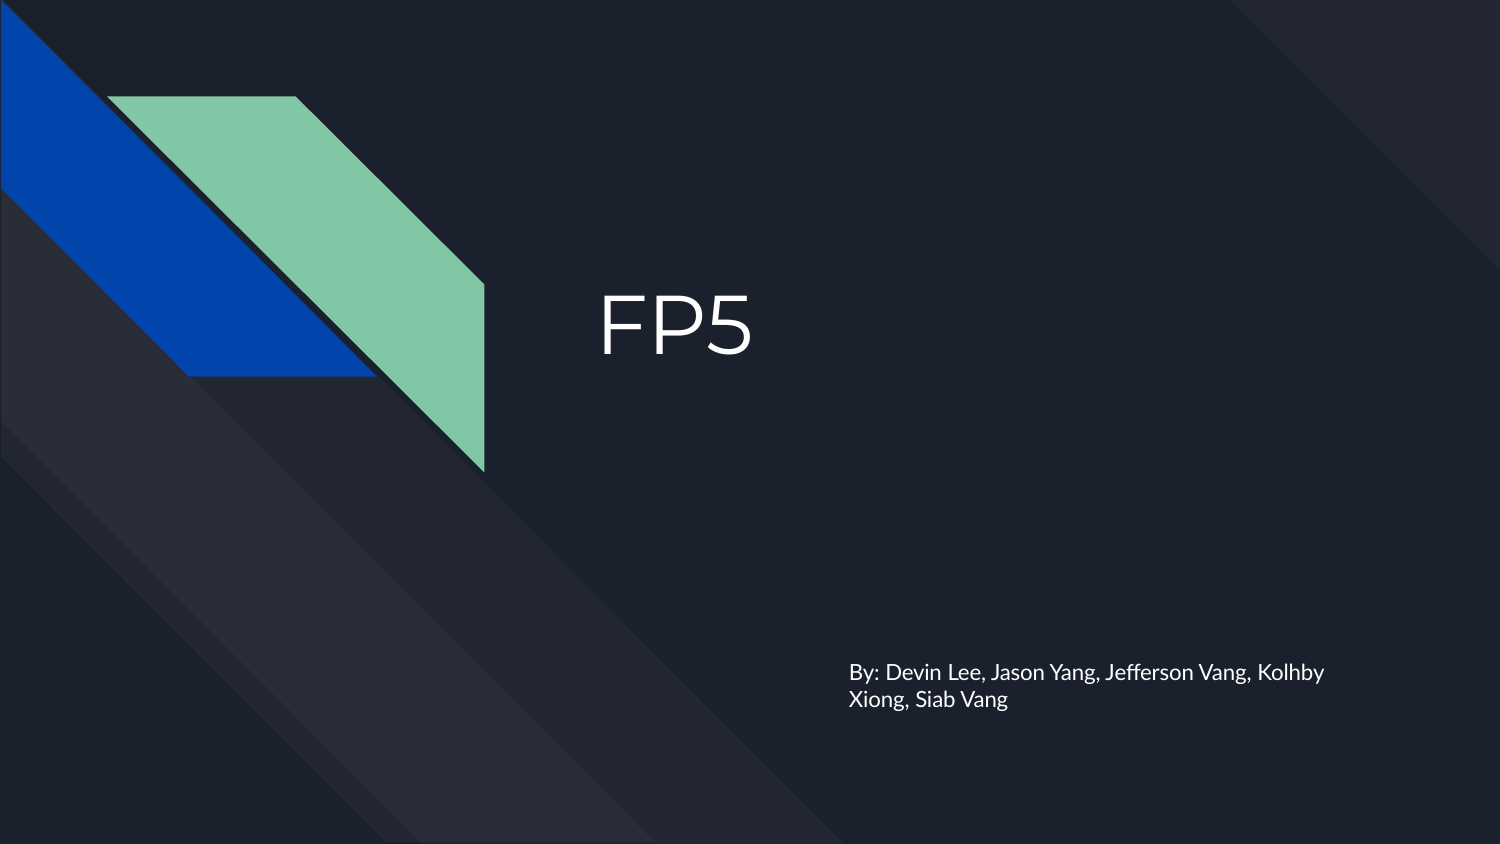

# FP5
By: Devin Lee, Jason Yang, Jefferson Vang, Kolhby Xiong, Siab Vang